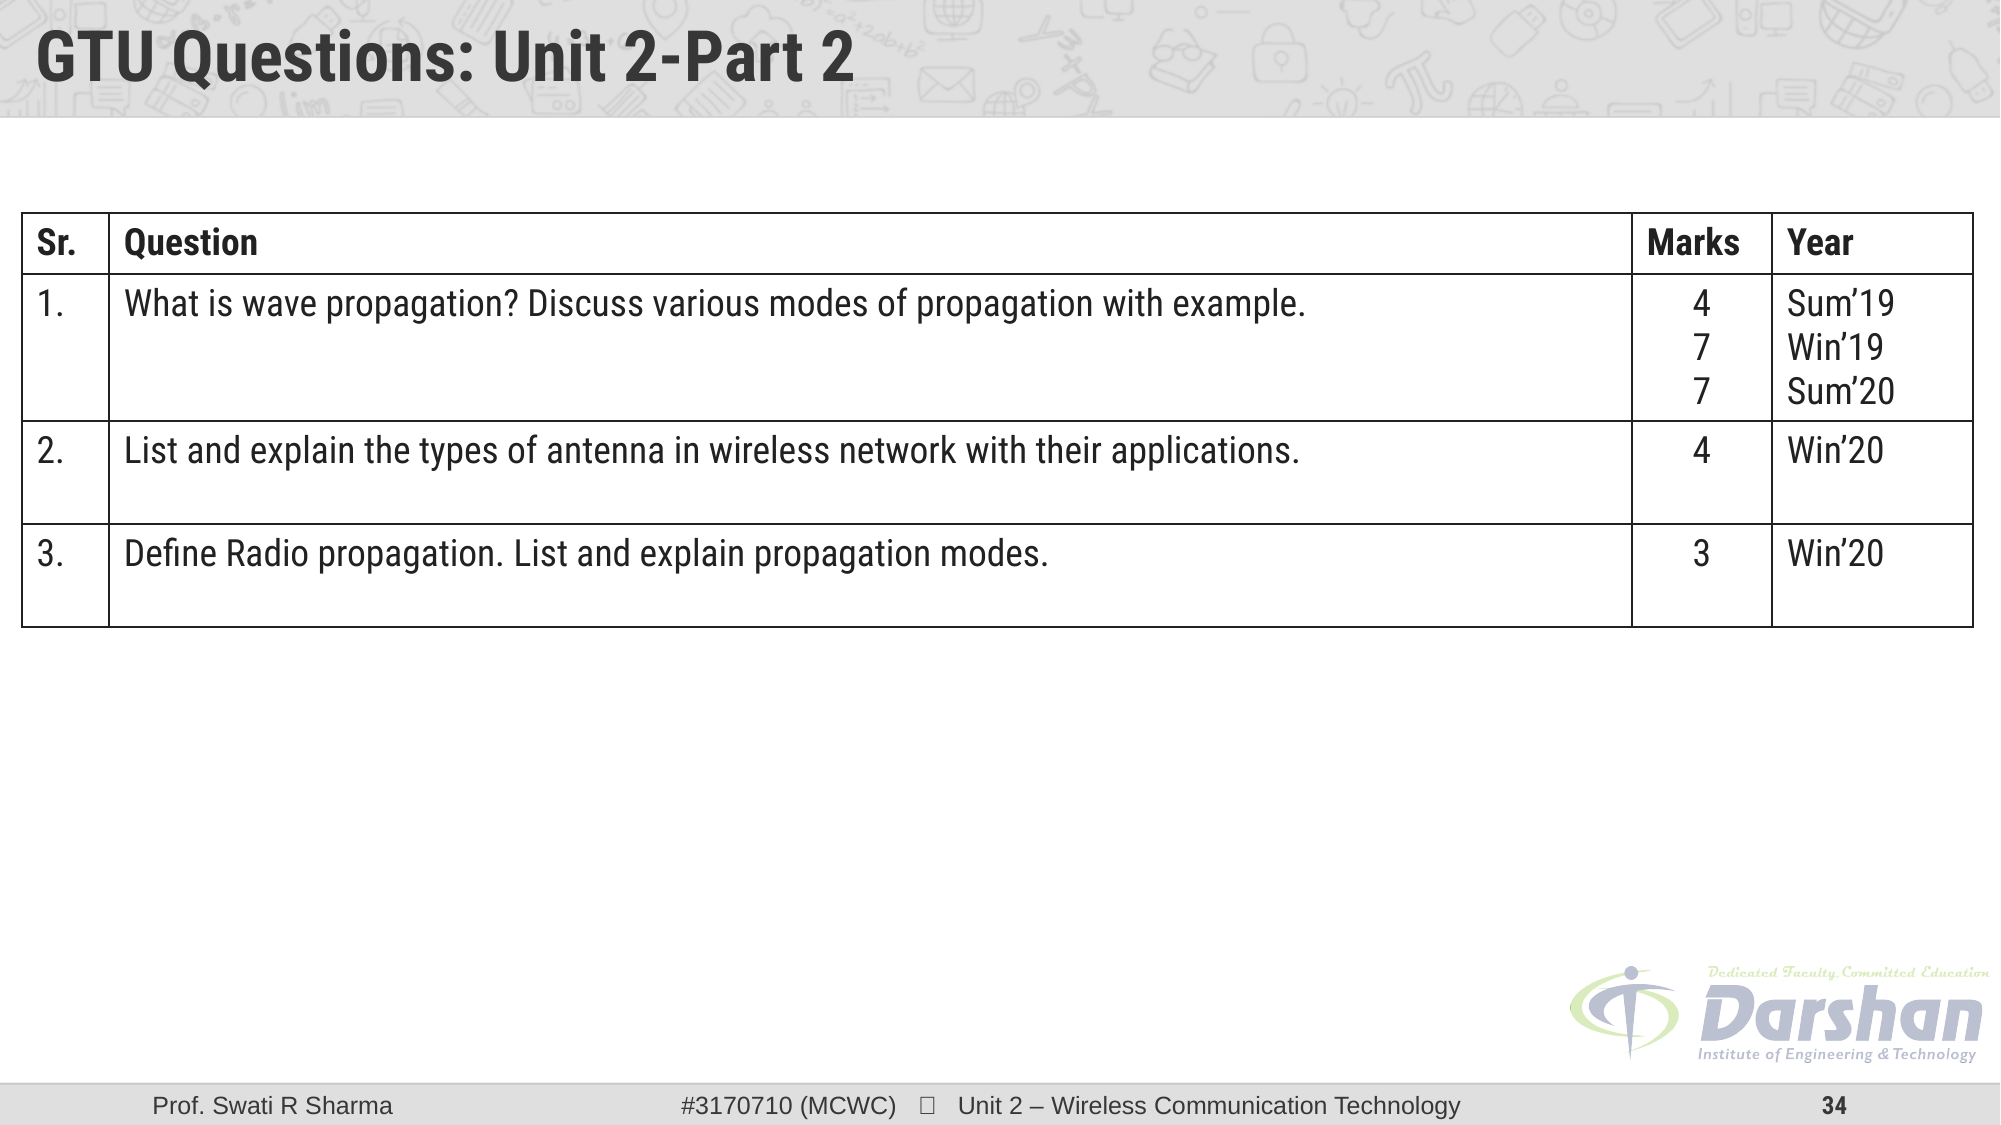

# GTU Questions: Unit 2-Part 2
| Sr. | Question | Marks | Year |
| --- | --- | --- | --- |
| 1. | What is wave propagation? Discuss various modes of propagation with example. | 4 7 7 | Sum’19 Win’19 Sum’20 |
| 2. | List and explain the types of antenna in wireless network with their applications. | 4 | Win’20 |
| 3. | Define Radio propagation. List and explain propagation modes. | 3 | Win’20 |